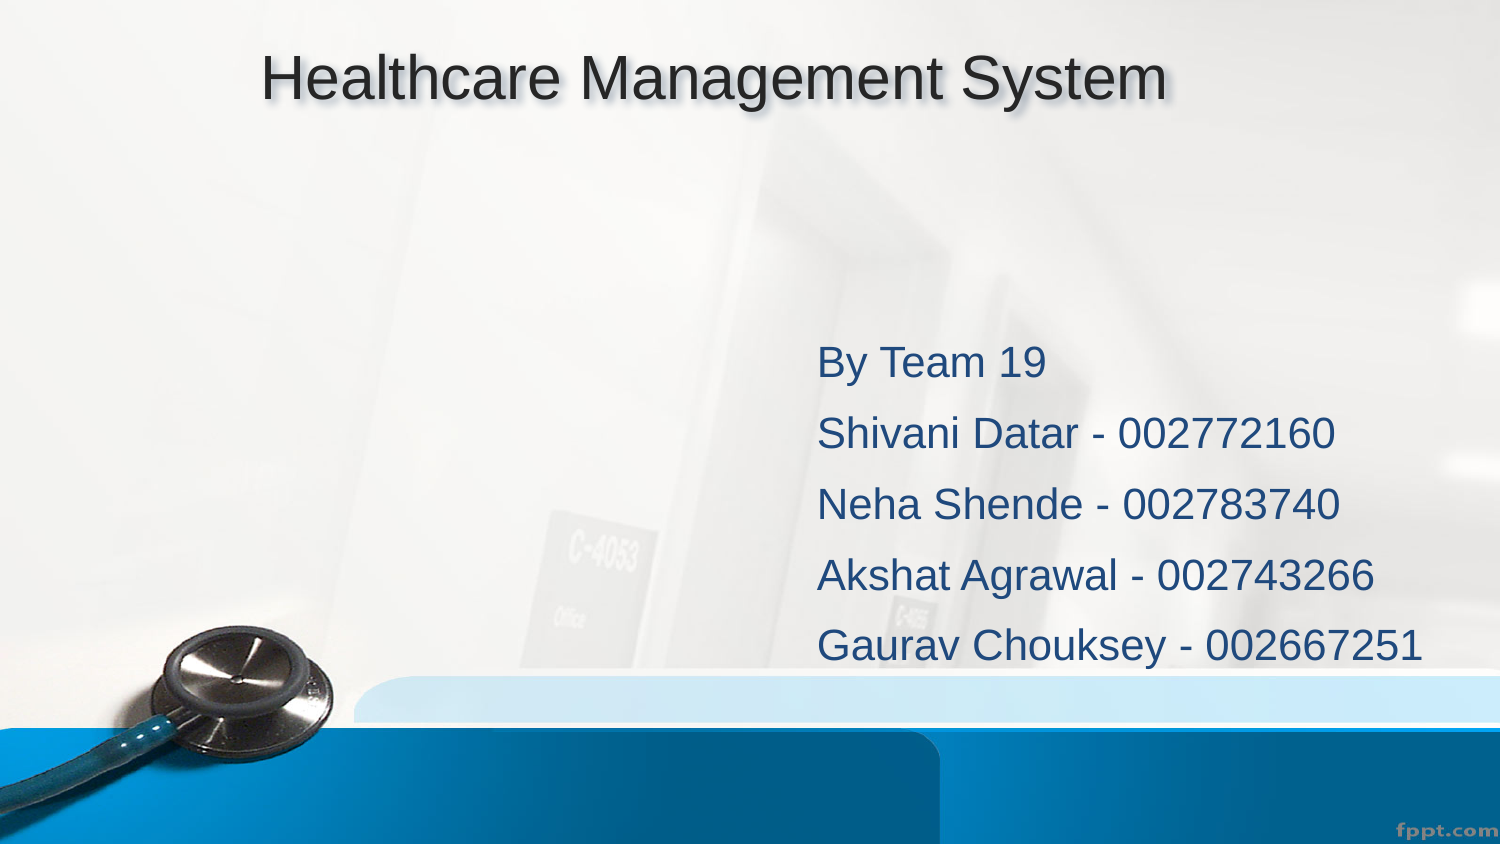

# Healthcare Management System
By Team 19
Shivani Datar - 002772160
Neha Shende - 002783740
Akshat Agrawal - 002743266
Gaurav Chouksey - 002667251